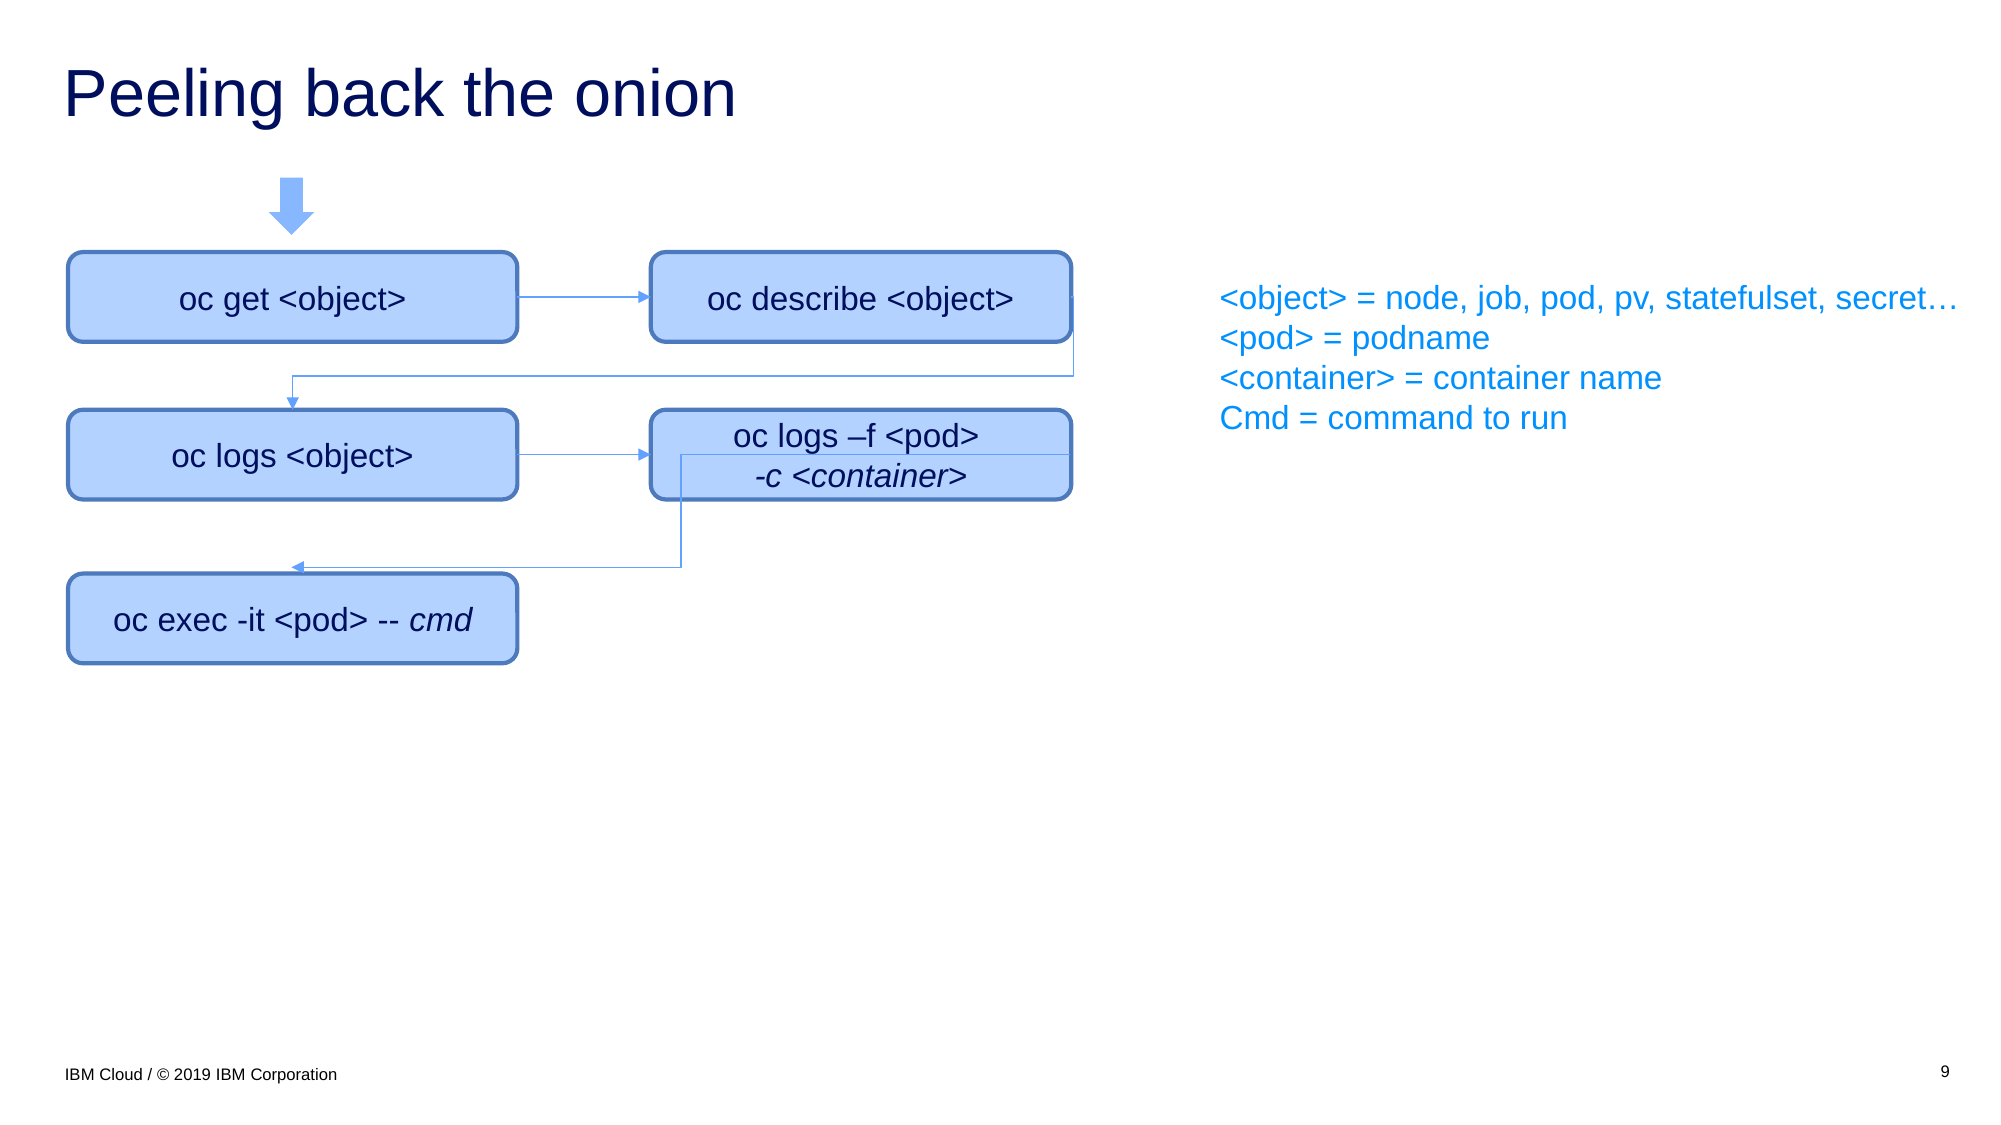

Peeling back the onion

oc get <object>
oc describe <object>
<object> = node, job, pod, pv, statefulset, secret…
<pod> = podname
<container> = container name
Cmd = command to run
oc logs <object>
oc logs –f <pod>
-c <container>
oc exec -it <pod> -- cmd
9
IBM Cloud / © 2019 IBM Corporation